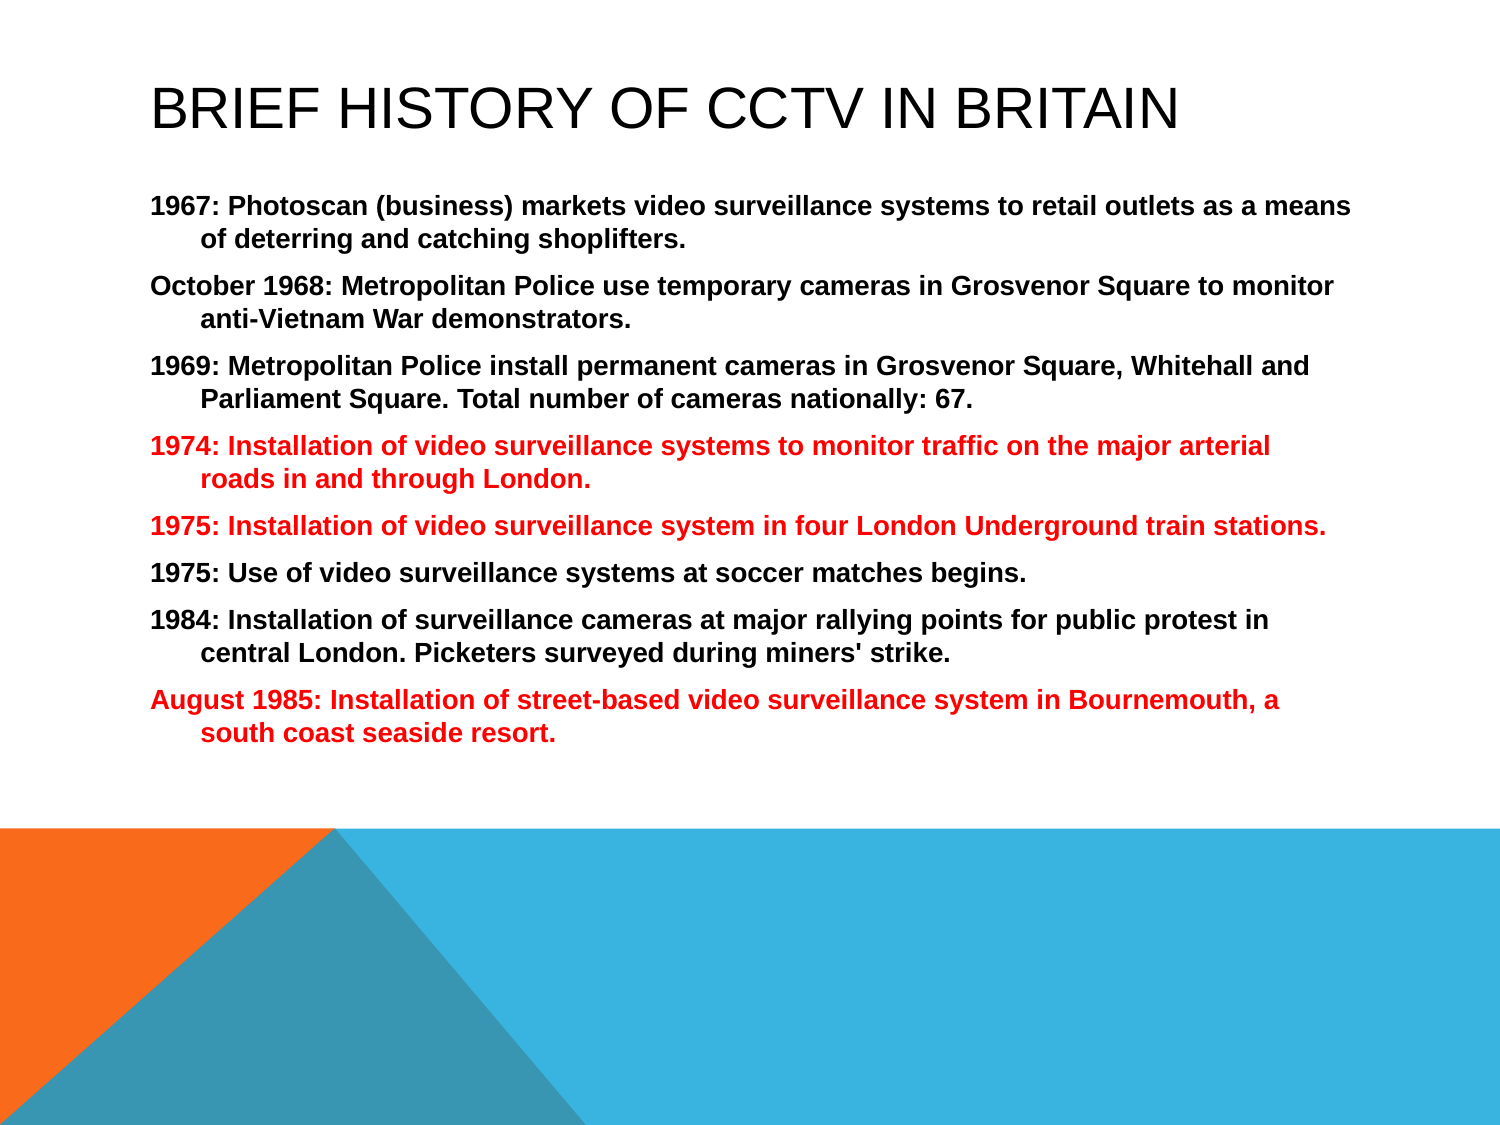

# Brief History of CCTV in Britain
1967: Photoscan (business) markets video surveillance systems to retail outlets as a means of deterring and catching shoplifters.
October 1968: Metropolitan Police use temporary cameras in Grosvenor Square to monitor anti-Vietnam War demonstrators.
1969: Metropolitan Police install permanent cameras in Grosvenor Square, Whitehall and Parliament Square. Total number of cameras nationally: 67.
1974: Installation of video surveillance systems to monitor traffic on the major arterial roads in and through London.
1975: Installation of video surveillance system in four London Underground train stations.
1975: Use of video surveillance systems at soccer matches begins.
1984: Installation of surveillance cameras at major rallying points for public protest in central London. Picketers surveyed during miners' strike.
August 1985: Installation of street-based video surveillance system in Bournemouth, a south coast seaside resort.